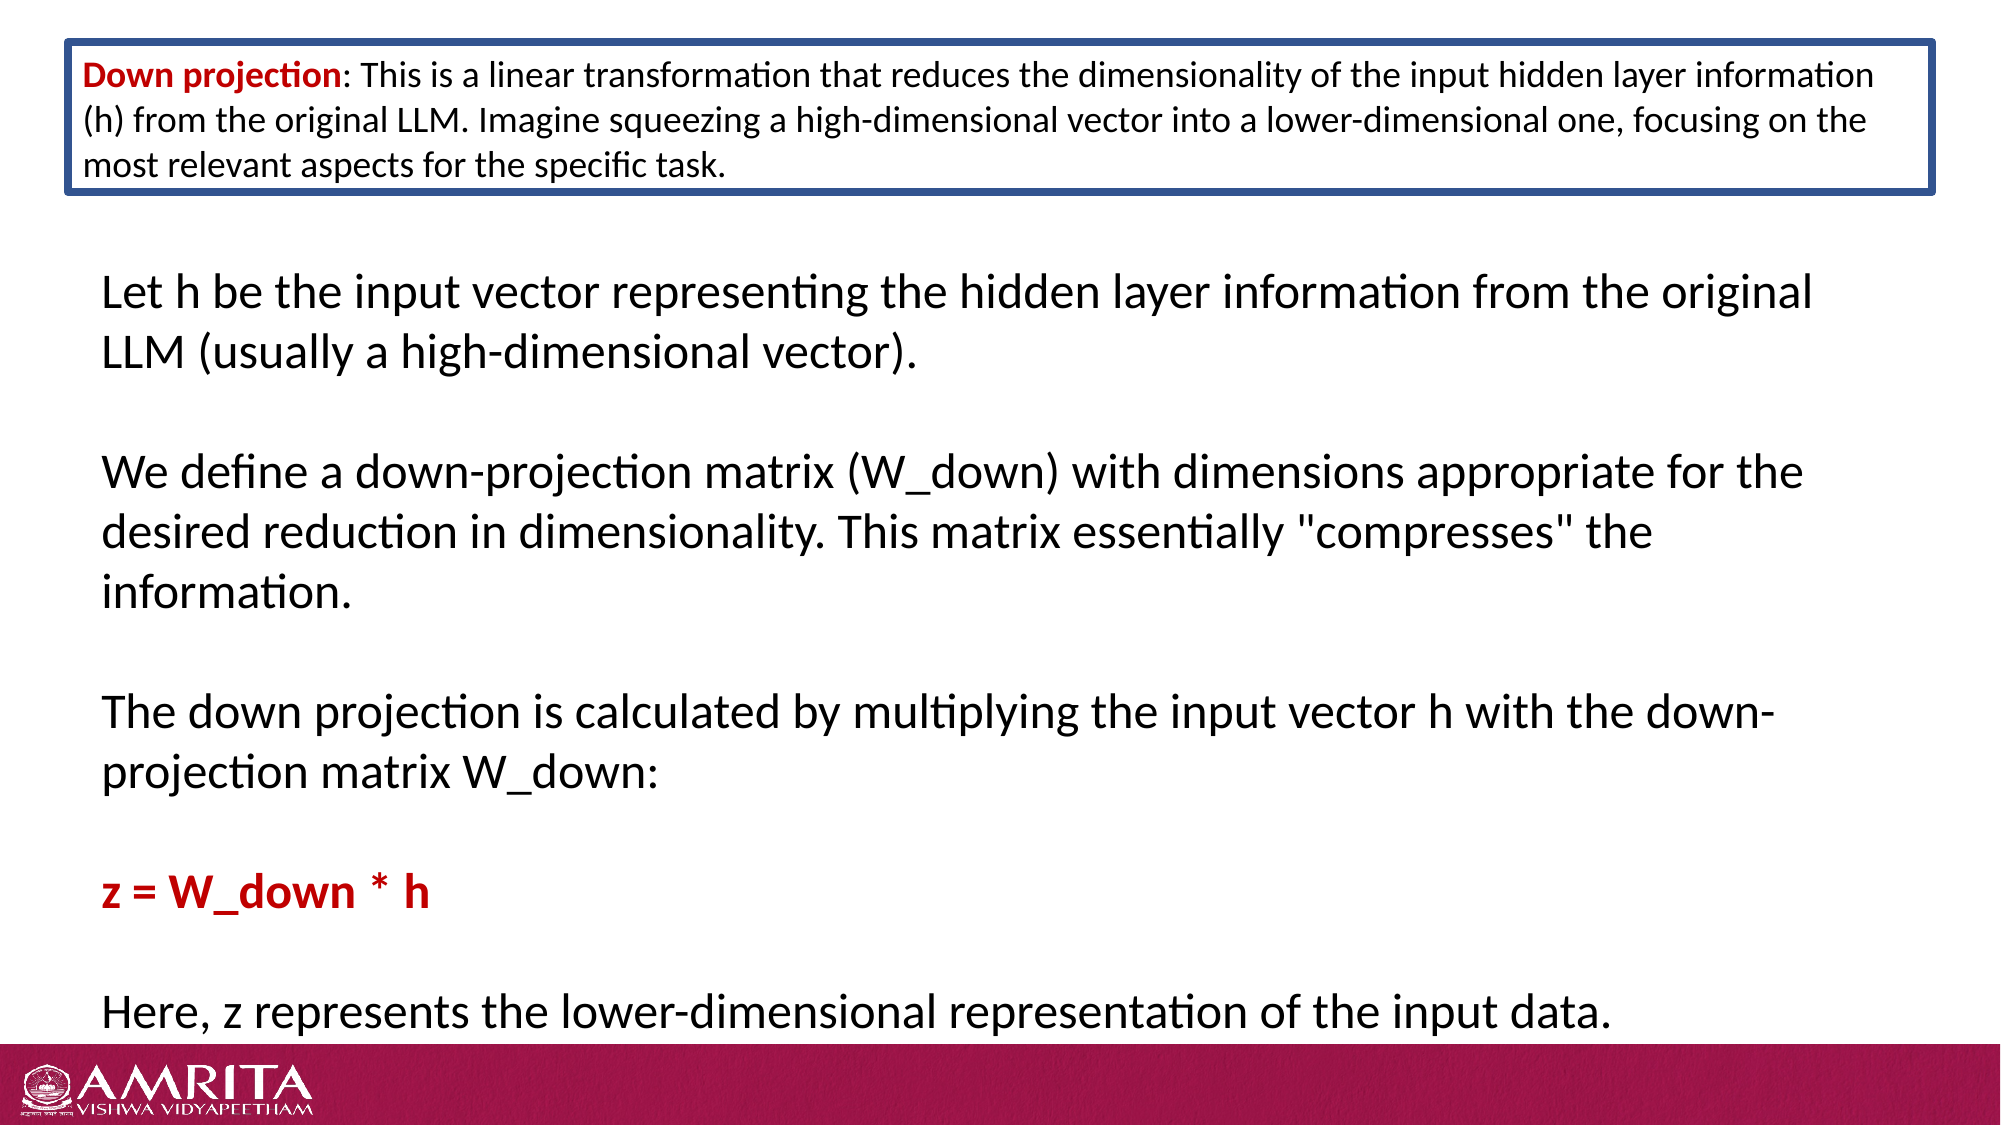

Down projection: This is a linear transformation that reduces the dimensionality of the input hidden layer information (h) from the original LLM. Imagine squeezing a high-dimensional vector into a lower-dimensional one, focusing on the most relevant aspects for the specific task.

Let h be the input vector representing the hidden layer information from the original LLM (usually a high-dimensional vector).

We define a down-projection matrix (W_down) with dimensions appropriate for the desired reduction in dimensionality. This matrix essentially "compresses" the information.

The down projection is calculated by multiplying the input vector h with the down-projection matrix W_down:

z = W_down * h

Here, z represents the lower-dimensional representation of the input data.